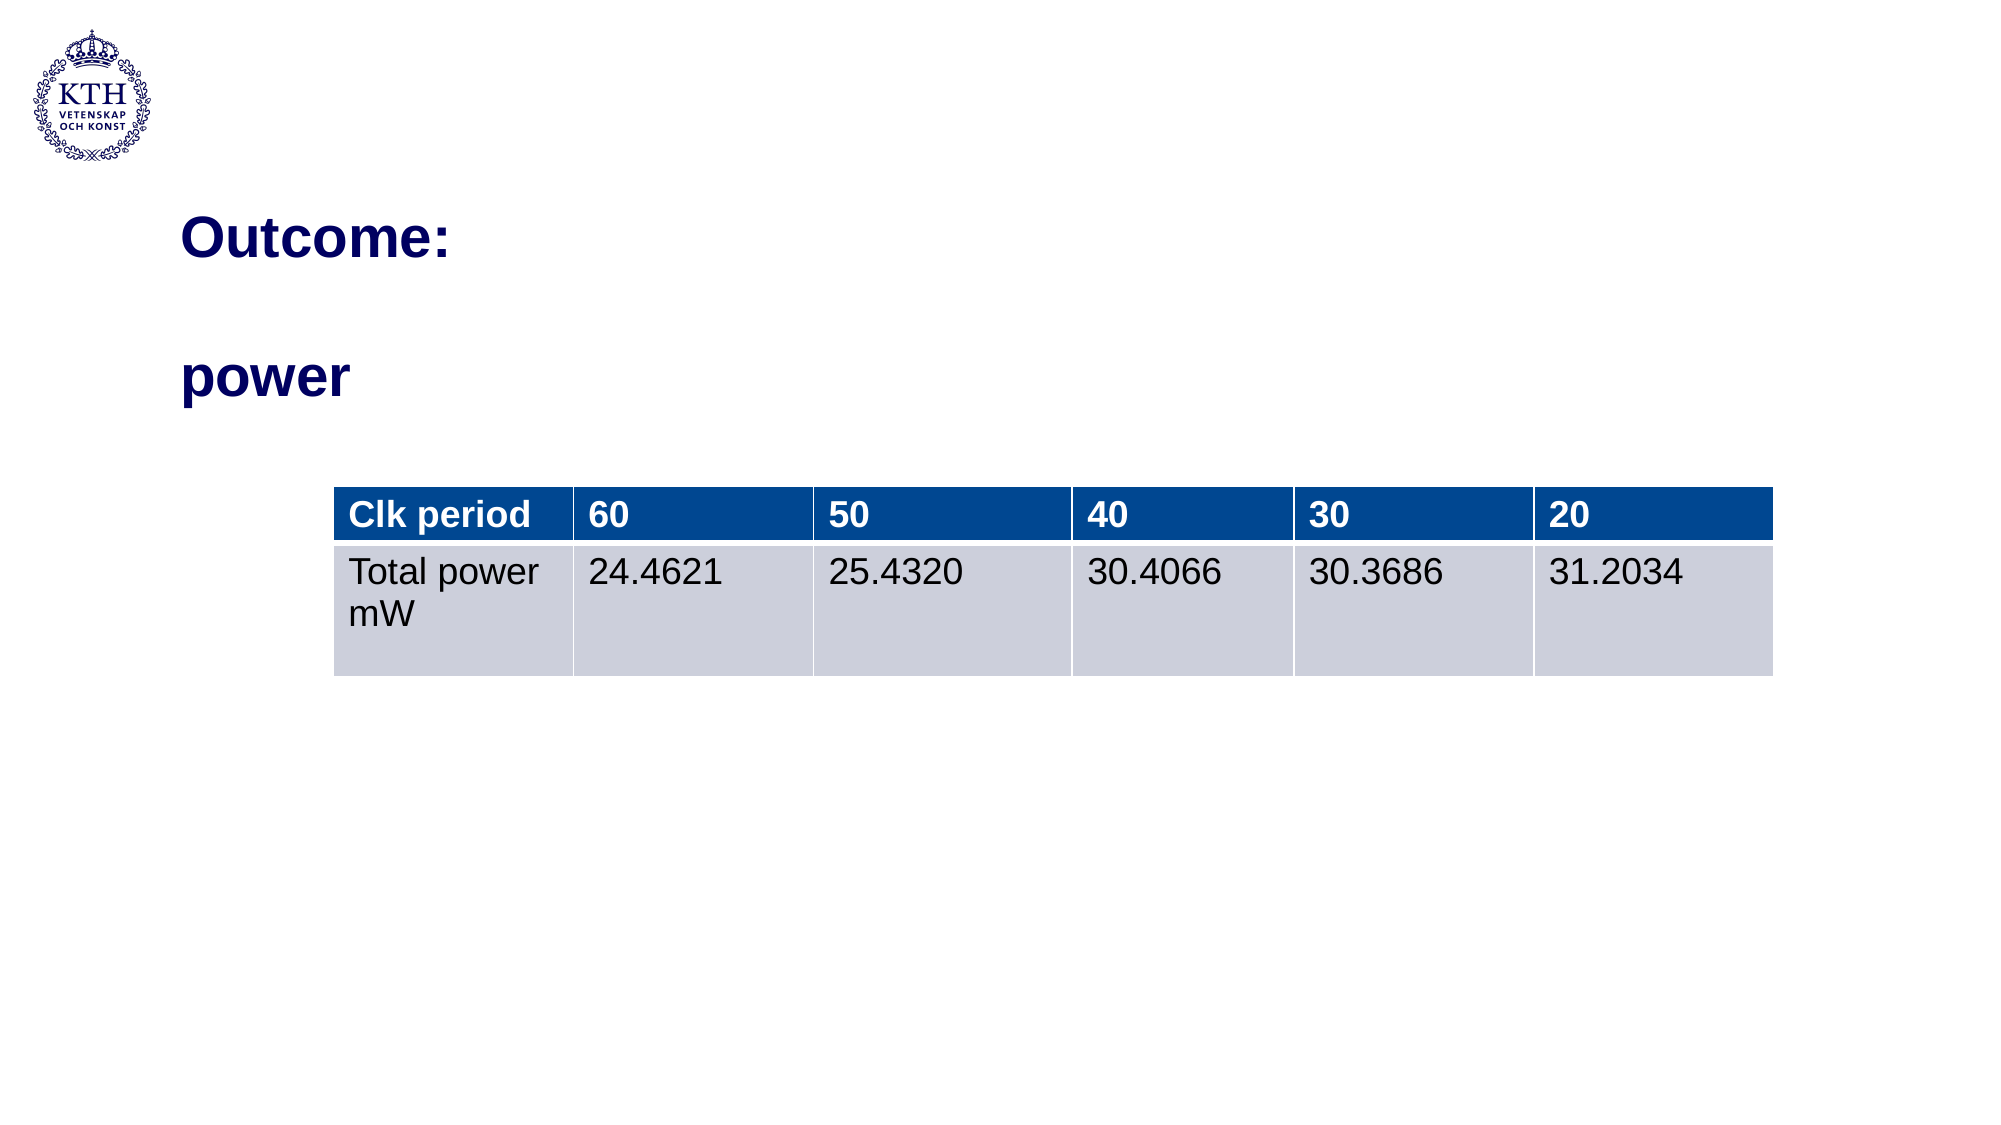

# Outcome:
power
| Clk period | 60 | 50 | 40 | 30 | 20 |
| --- | --- | --- | --- | --- | --- |
| Total power mW | 24.4621 | 25.4320 | 30.4066 | 30.3686 | 31.2034 |